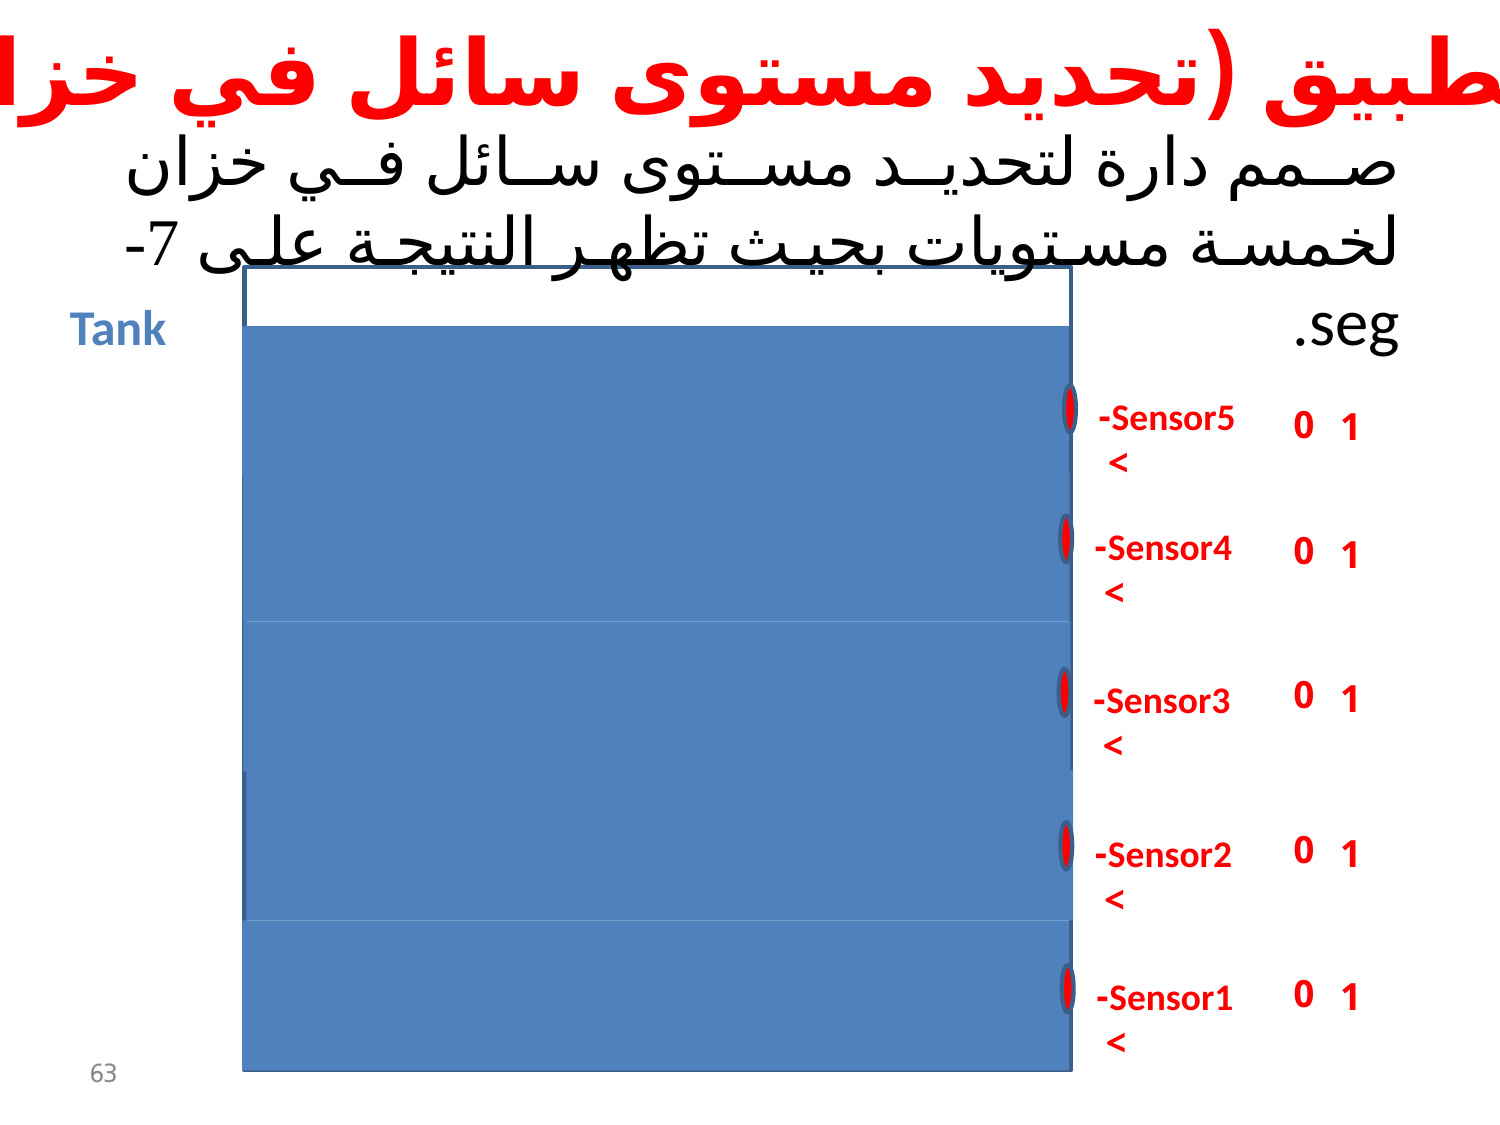

تطبيق (تحديد مستوى سائل في خزان)
صمم دارة لتحديد مستوى سائل في خزان لخمسة مستويات بحيث تظهر النتيجة على 7-seg.

Tank

Sensor5->
0
1

Sensor4->
0
1

0
1

Sensor3->

0

Sensor2->
1

0

Sensor1->
1
63